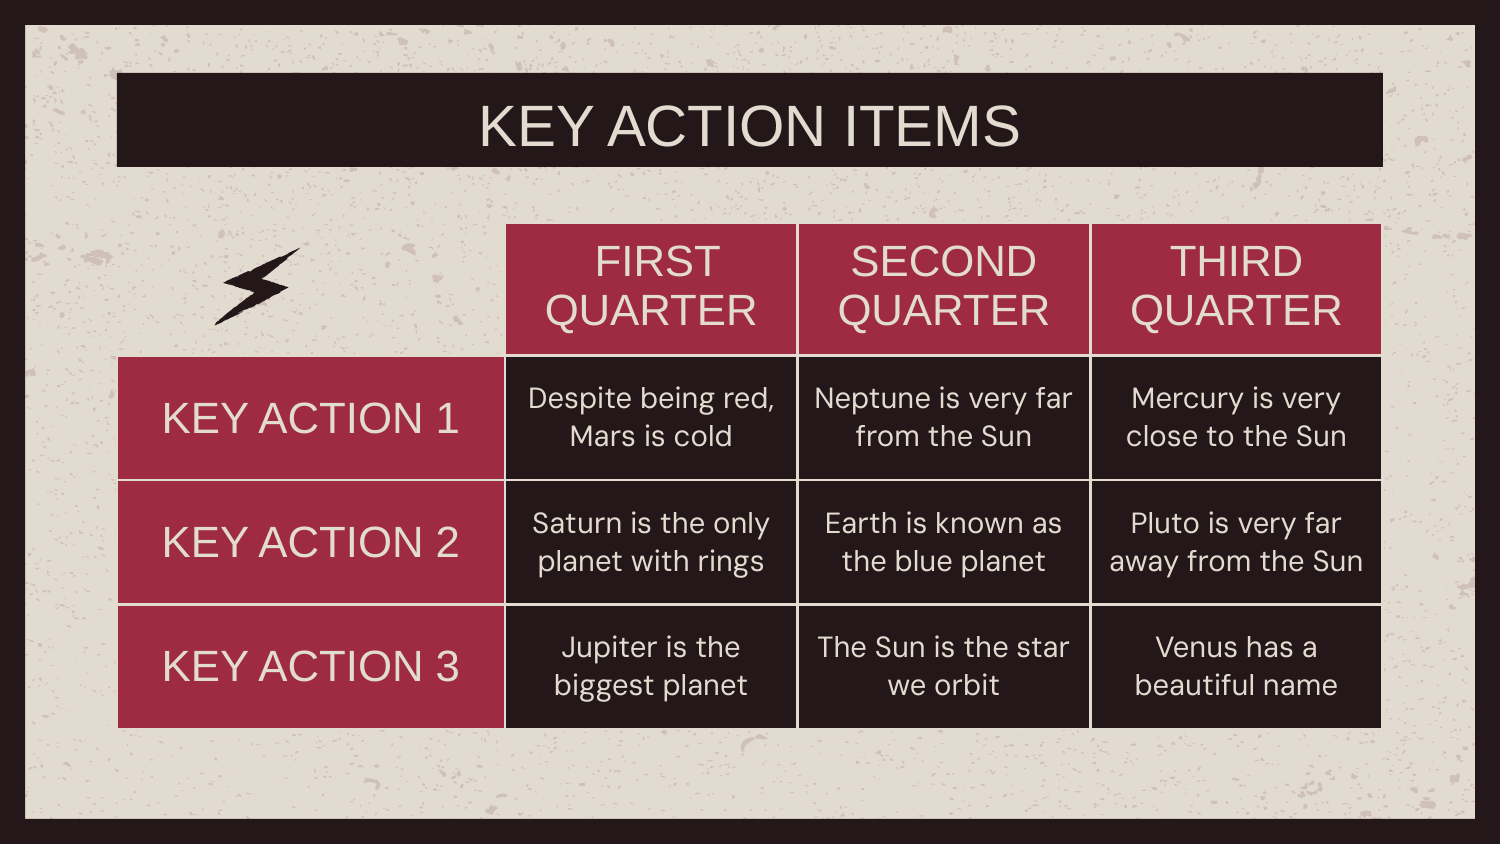

# KEY ACTION ITEMS
|  | FIRST QUARTER | SECOND QUARTER | THIRD QUARTER |
| --- | --- | --- | --- |
| KEY ACTION 1 | Despite being red, Mars is cold | Neptune is very far from the Sun | Mercury is very close to the Sun |
| KEY ACTION 2 | Saturn is the only planet with rings | Earth is known as the blue planet | Pluto is very far away from the Sun |
| KEY ACTION 3 | Jupiter is the biggest planet | The Sun is the star we orbit | Venus has a beautiful name |